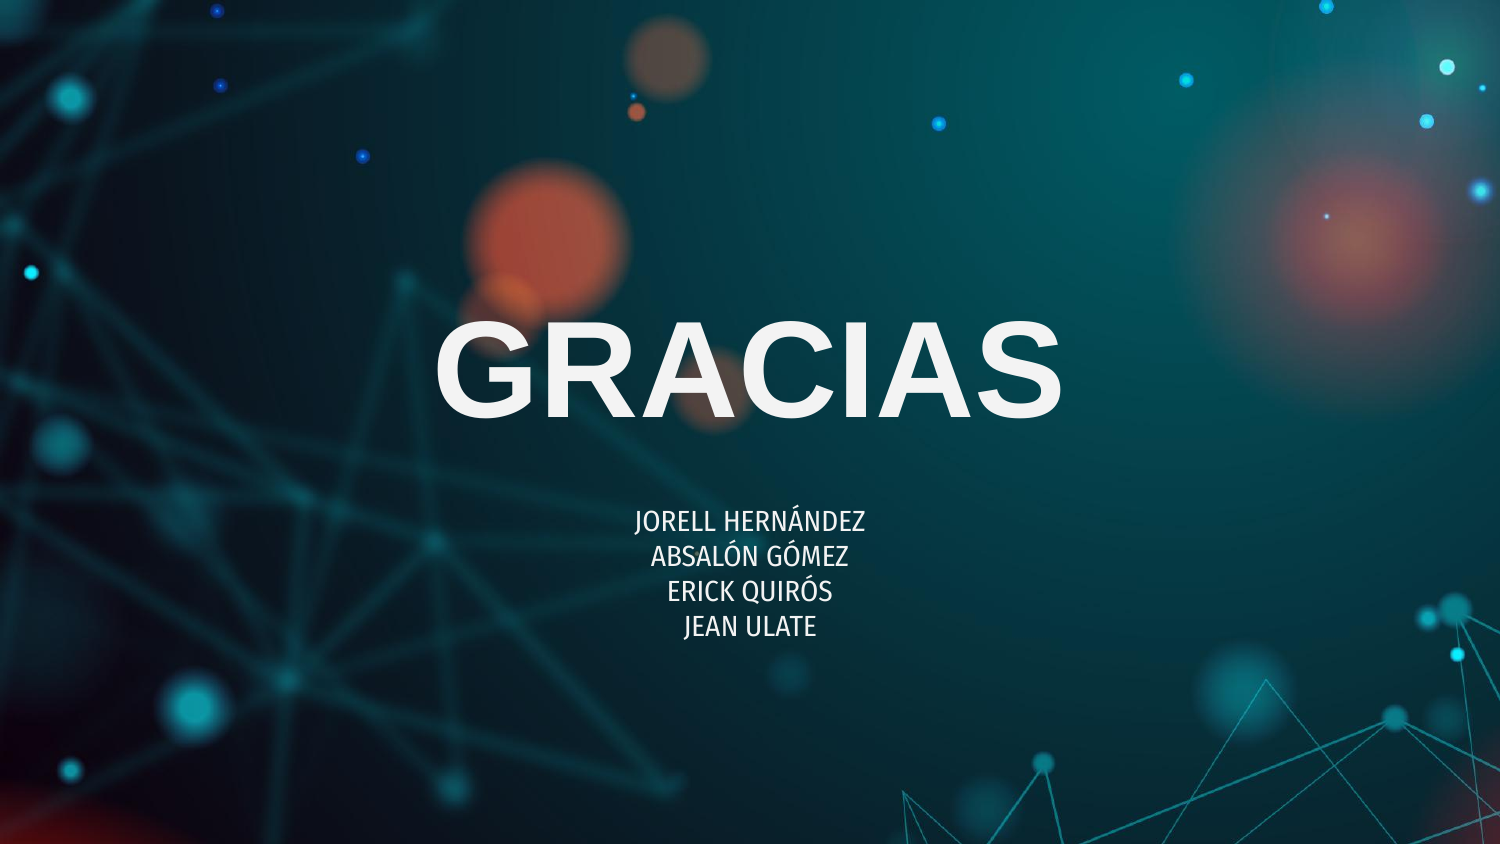

# GRACIAS
JORELL HERNÁNDEZ
ABSALÓN GÓMEZ
ERICK QUIRÓS
JEAN ULATE